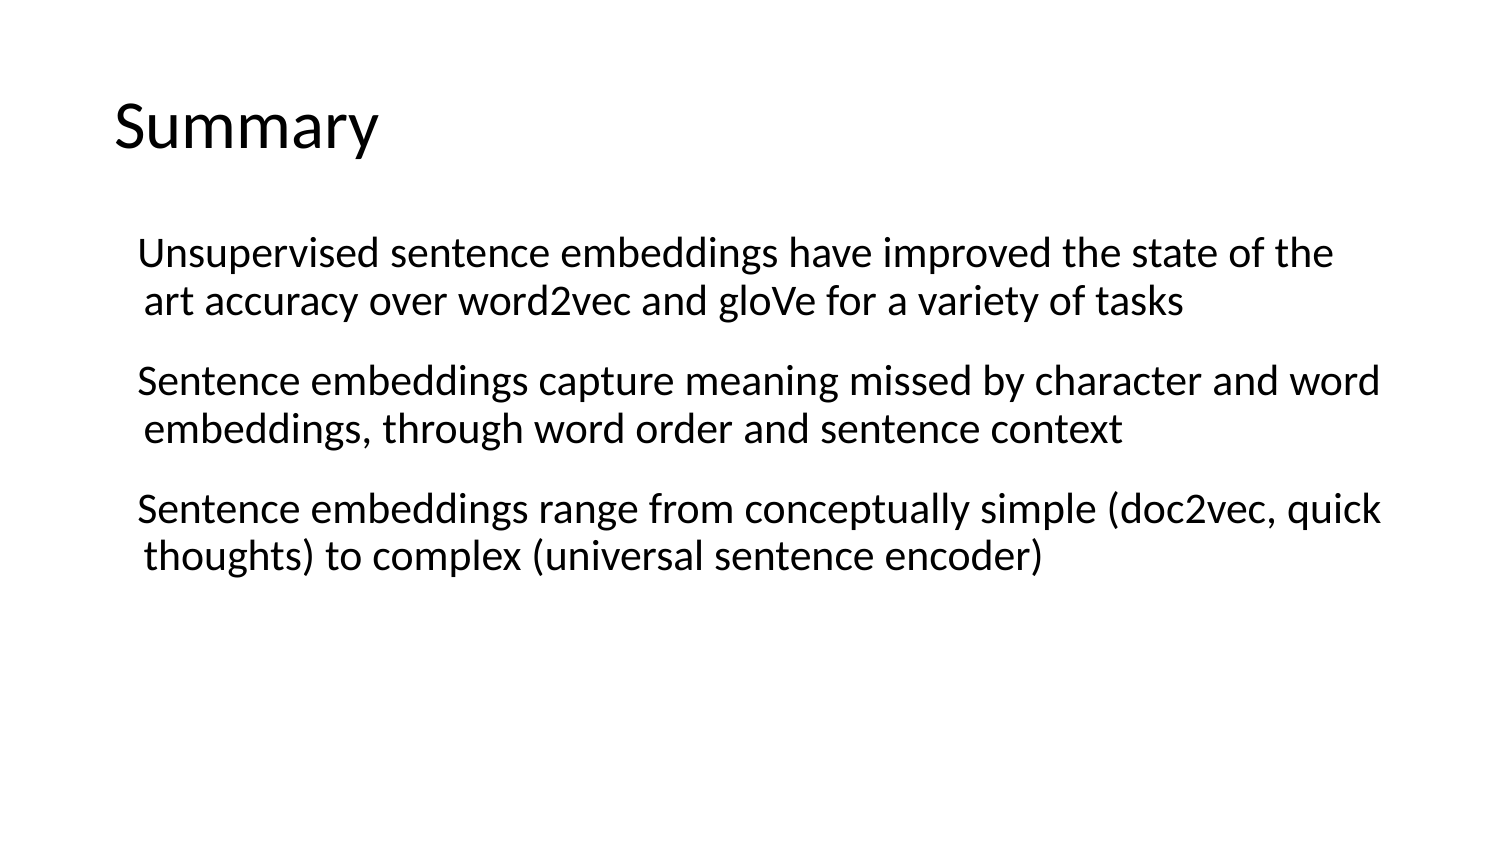

# Summary
Unsupervised sentence embeddings have improved the state of the art accuracy over word2vec and gloVe for a variety of tasks
Sentence embeddings capture meaning missed by character and word embeddings, through word order and sentence context
Sentence embeddings range from conceptually simple (doc2vec, quick thoughts) to complex (universal sentence encoder)